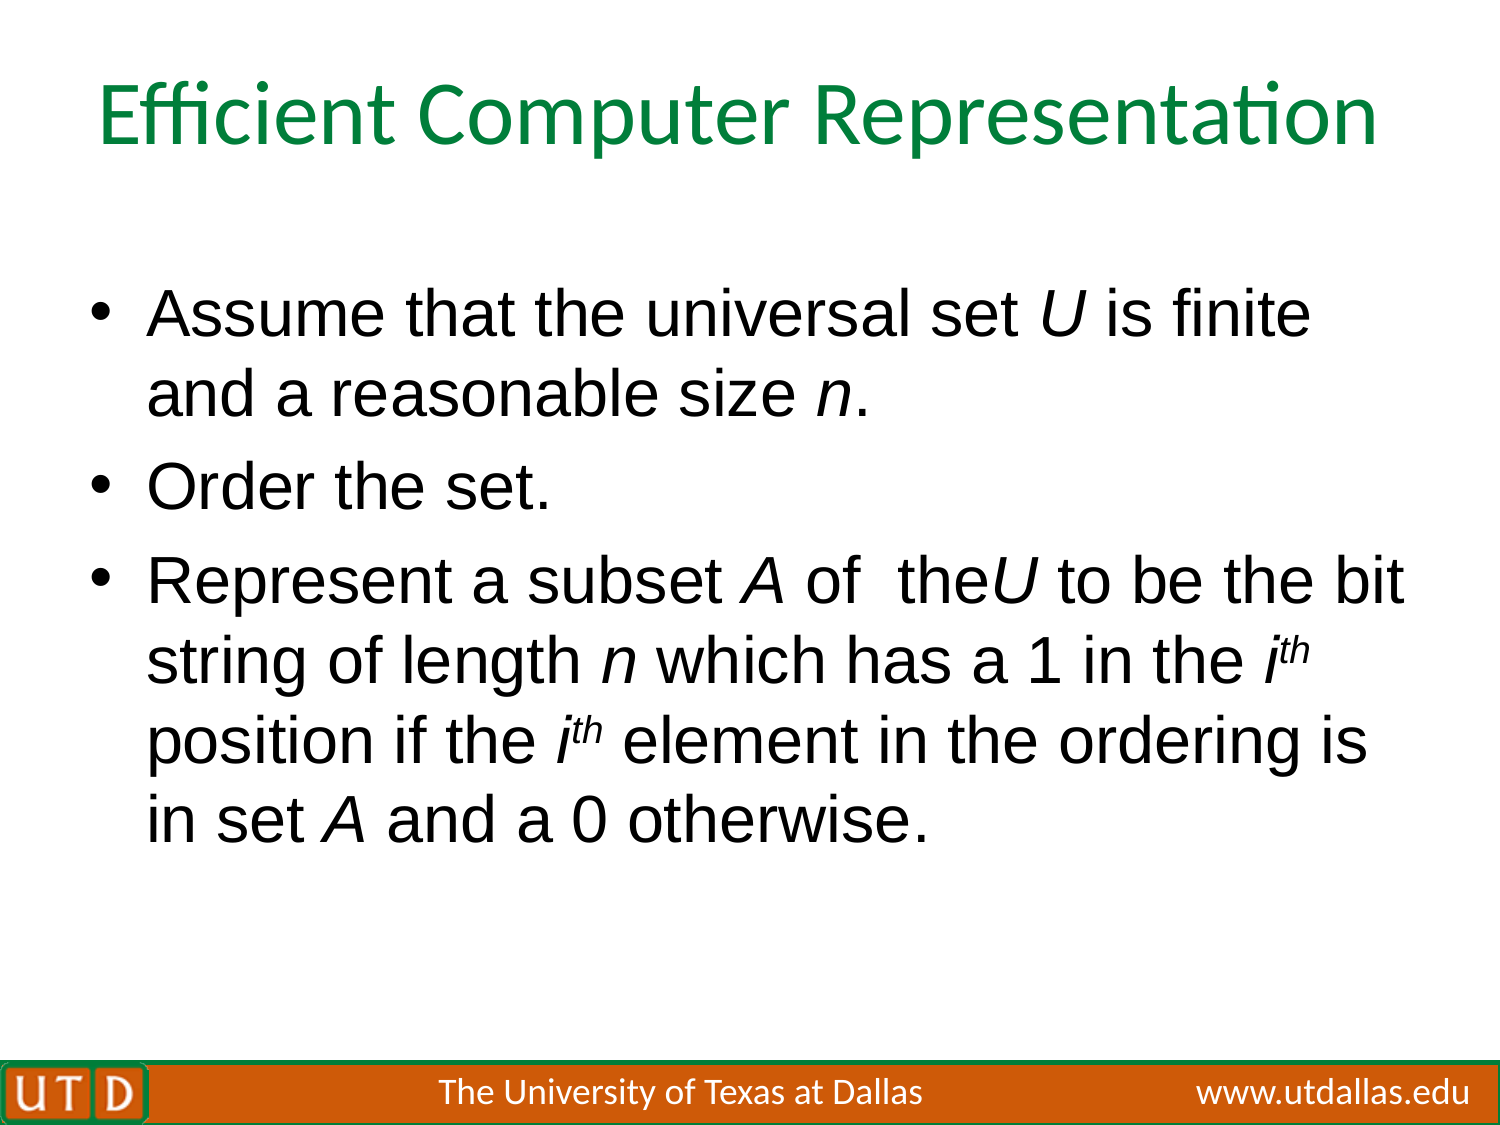

# Efficient Computer Representation
Assume that the universal set U is finite and a reasonable size n.
Order the set.
Represent a subset A of  theU to be the bit string of length n which has a 1 in the ith position if the ith element in the ordering is in set A and a 0 otherwise.